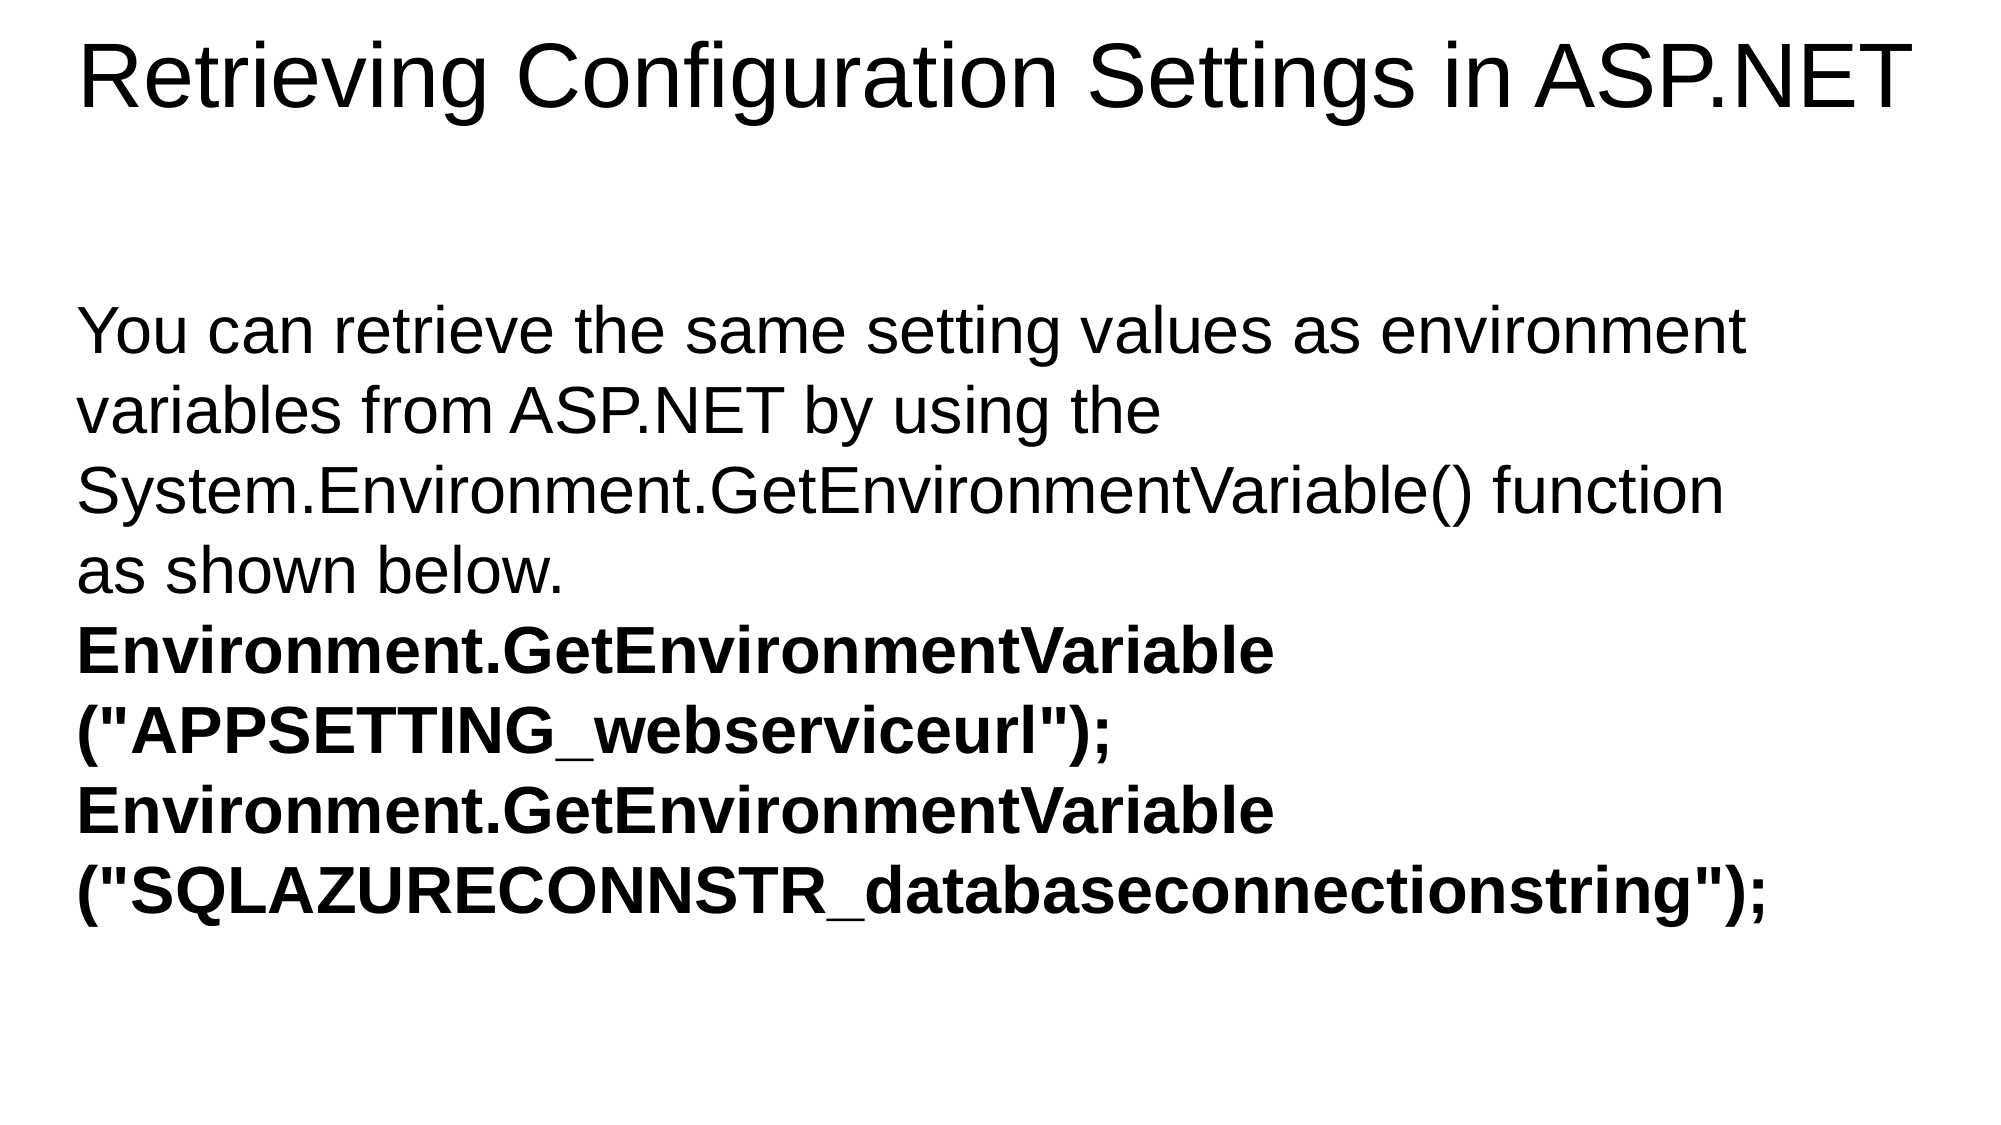

# Retrieving Configuration Settings in ASP.NET
You can retrieve the same setting values as environment variables from ASP.NET by using the System.Environment.GetEnvironmentVariable() function as shown below.
Environment.GetEnvironmentVariable
("APPSETTING_webserviceurl");
Environment.GetEnvironmentVariable
("SQLAZURECONNSTR_databaseconnectionstring");